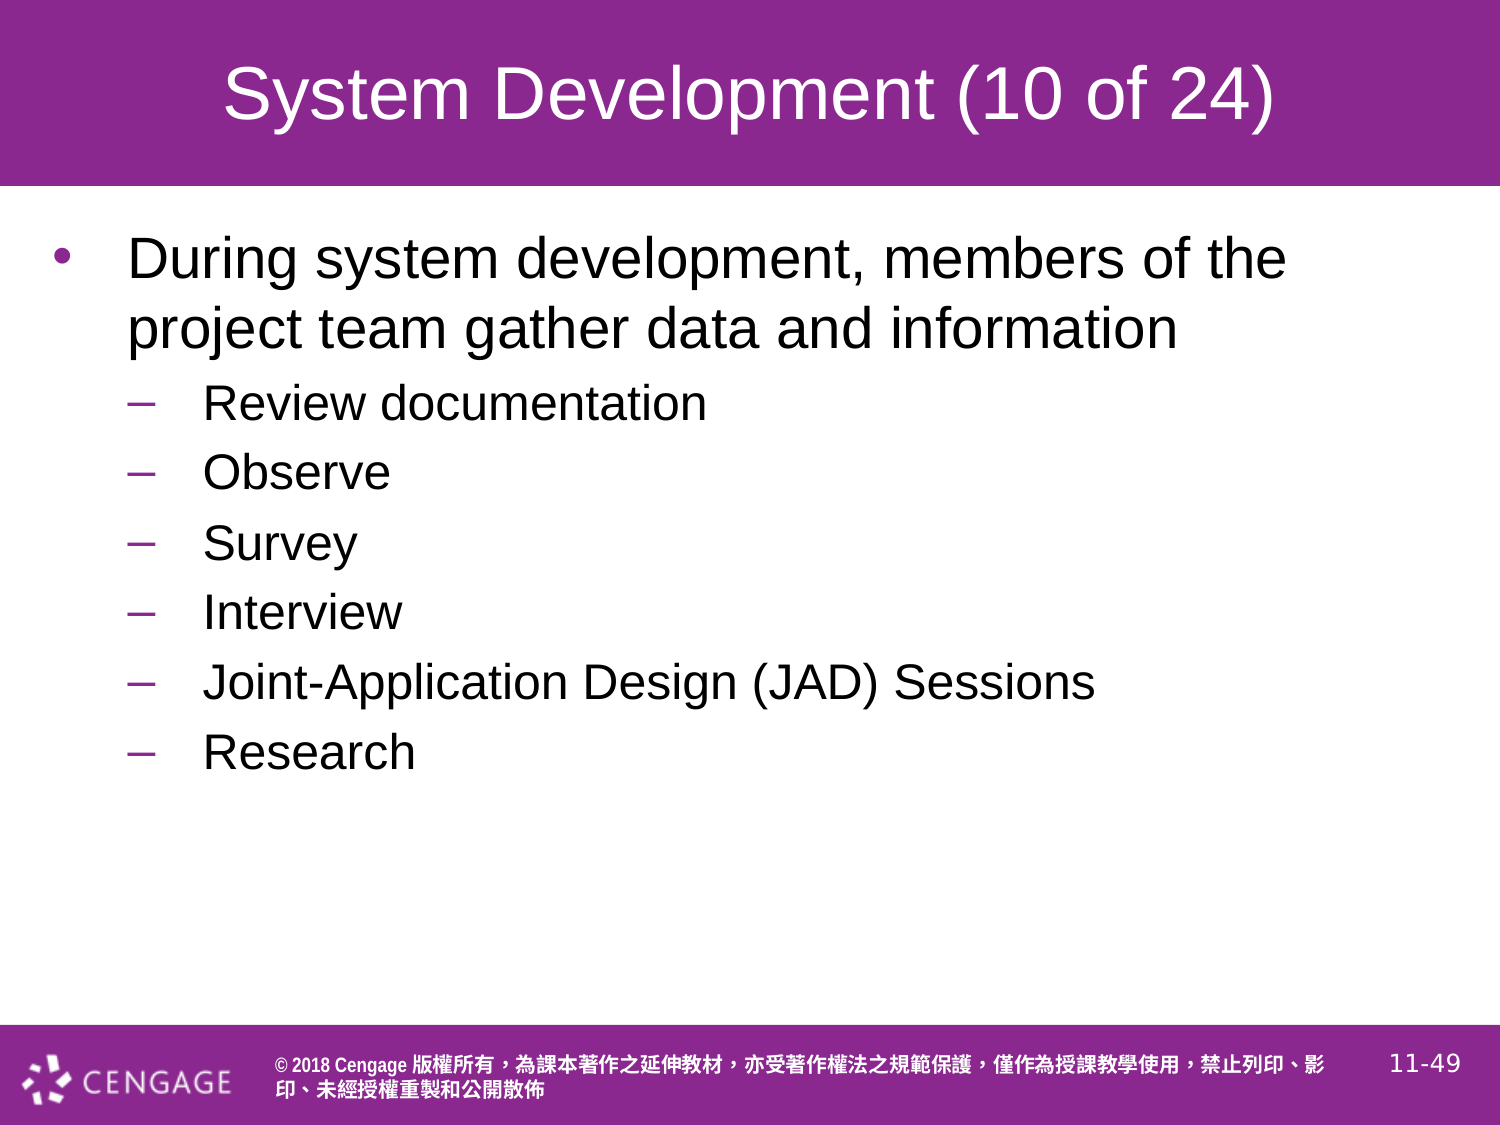

# System Development (10 of 24)
During system development, members of the project team gather data and information
Review documentation
Observe
Survey
Interview
Joint-Application Design (JAD) Sessions
Research